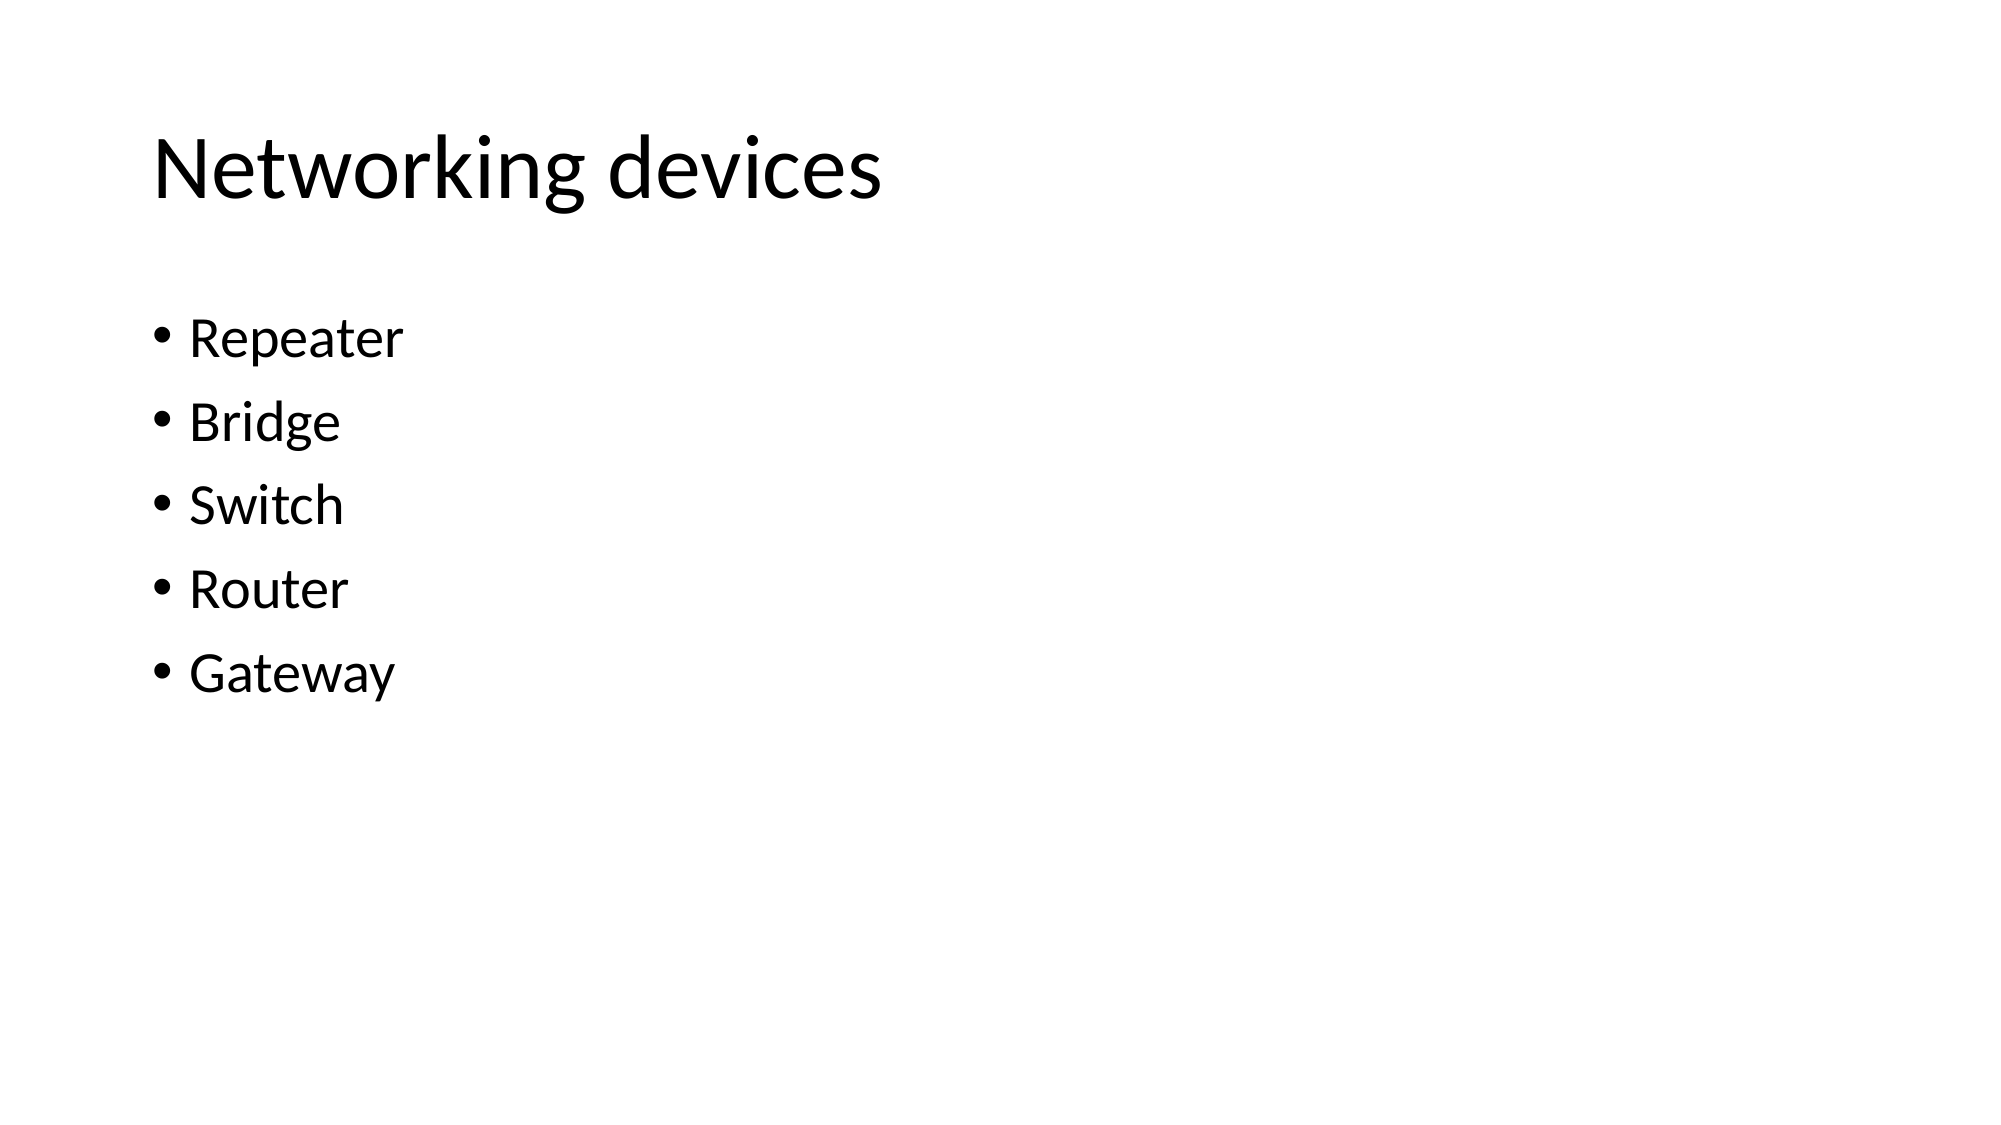

# Networking devices
Repeater
Bridge
Switch
Router
Gateway